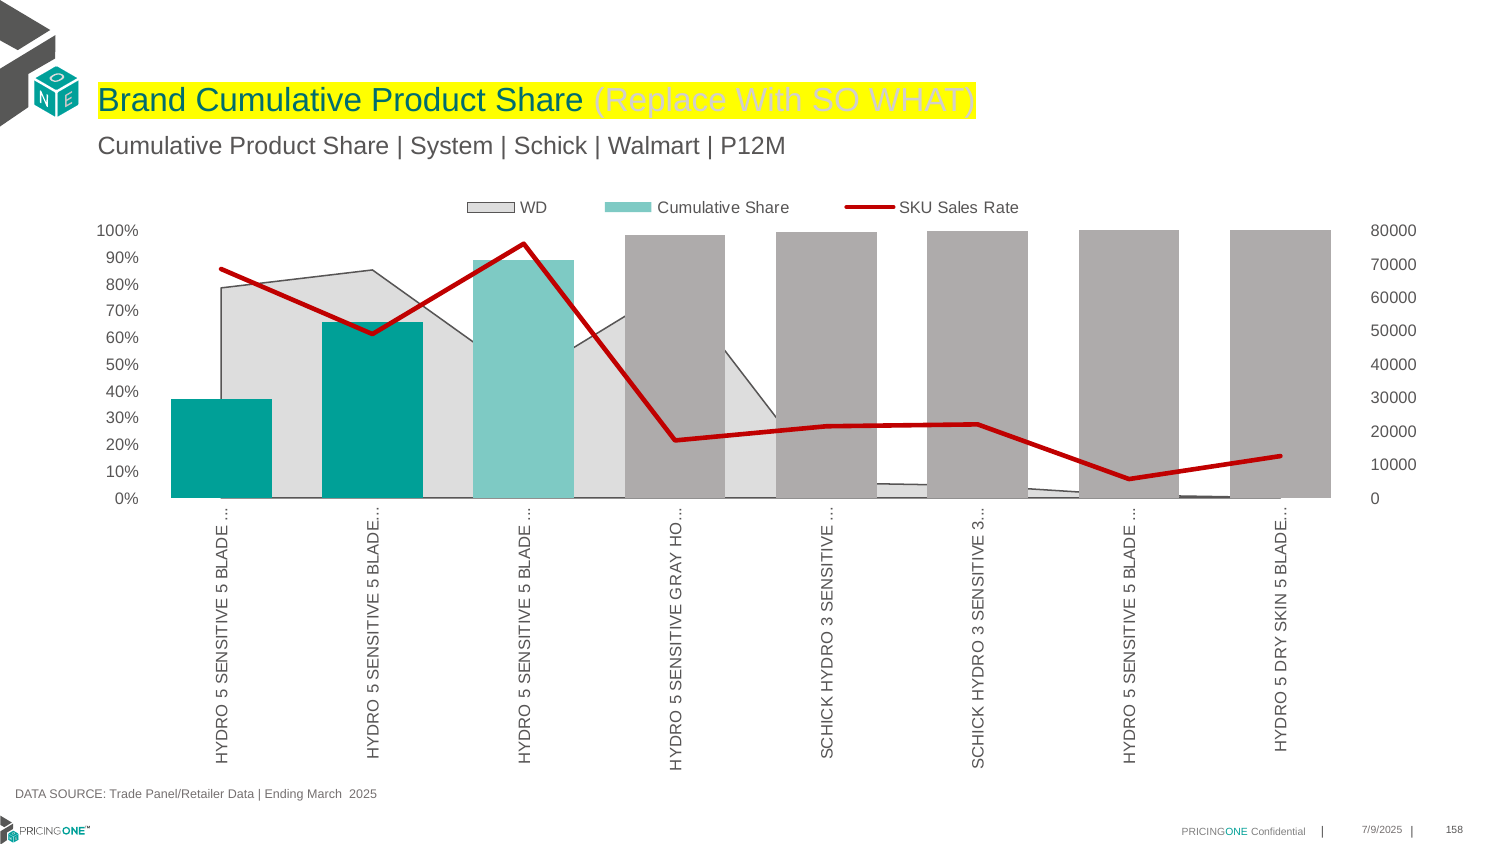

# Brand Cumulative Product Share (Replace With SO WHAT)
Cumulative Product Share | System | Schick | Walmart | P12M

### Chart

| Category | WD | Cumulative Share | SKU Sales Rate |
|---|---|---|---|
| HYDRO 5 SENSITIVE 5 BLADE REFILL SENSITIVE 6CT | 0.785 | 0.36933755897497095 | 68443.00636942674 |
| HYDRO 5 SENSITIVE 5 BLADE RAZOR SENSITIVE 3CT | 0.852 | 0.6562934602391507 | 48994.89436619718 |
| HYDRO 5 SENSITIVE 5 BLADE REFILL SENSITIVE 12CT | 0.448 | 0.8903252691385566 | 75992.74553571428 |
| HYDRO 5 SENSITIVE GRAY HOLIDAY GIFT PACK 5 BLADE RAZOR SENSITIVE 3CT | 0.793 | 0.983984668793236 | 17181.197982345522 |
| SCHICK HYDRO 3 SENSITIVE 3 BLADE RAZOR SENSITIVE 4CT | 0.056 | 0.9922292894764104 | 21416.964285714283 |
| SCHICK HYDRO 3 SENSITIVE 3 BLADE REFILL SENSITIVE 5CT | 0.046 | 0.999181827861999 | 21986.739130434784 |
| HYDRO 5 SENSITIVE 5 BLADE REFILL SENSITIVE 4CT | 0.01 | 0.9995698100117955 | 5644.0 |
| HYDRO 5 DRY SKIN 5 BLADE RAZOR DRY 2CT | 0.001 | 0.9997763809473267 | 12510.0 |
DATA SOURCE: Trade Panel/Retailer Data | Ending March  2025

7/9/2025
158